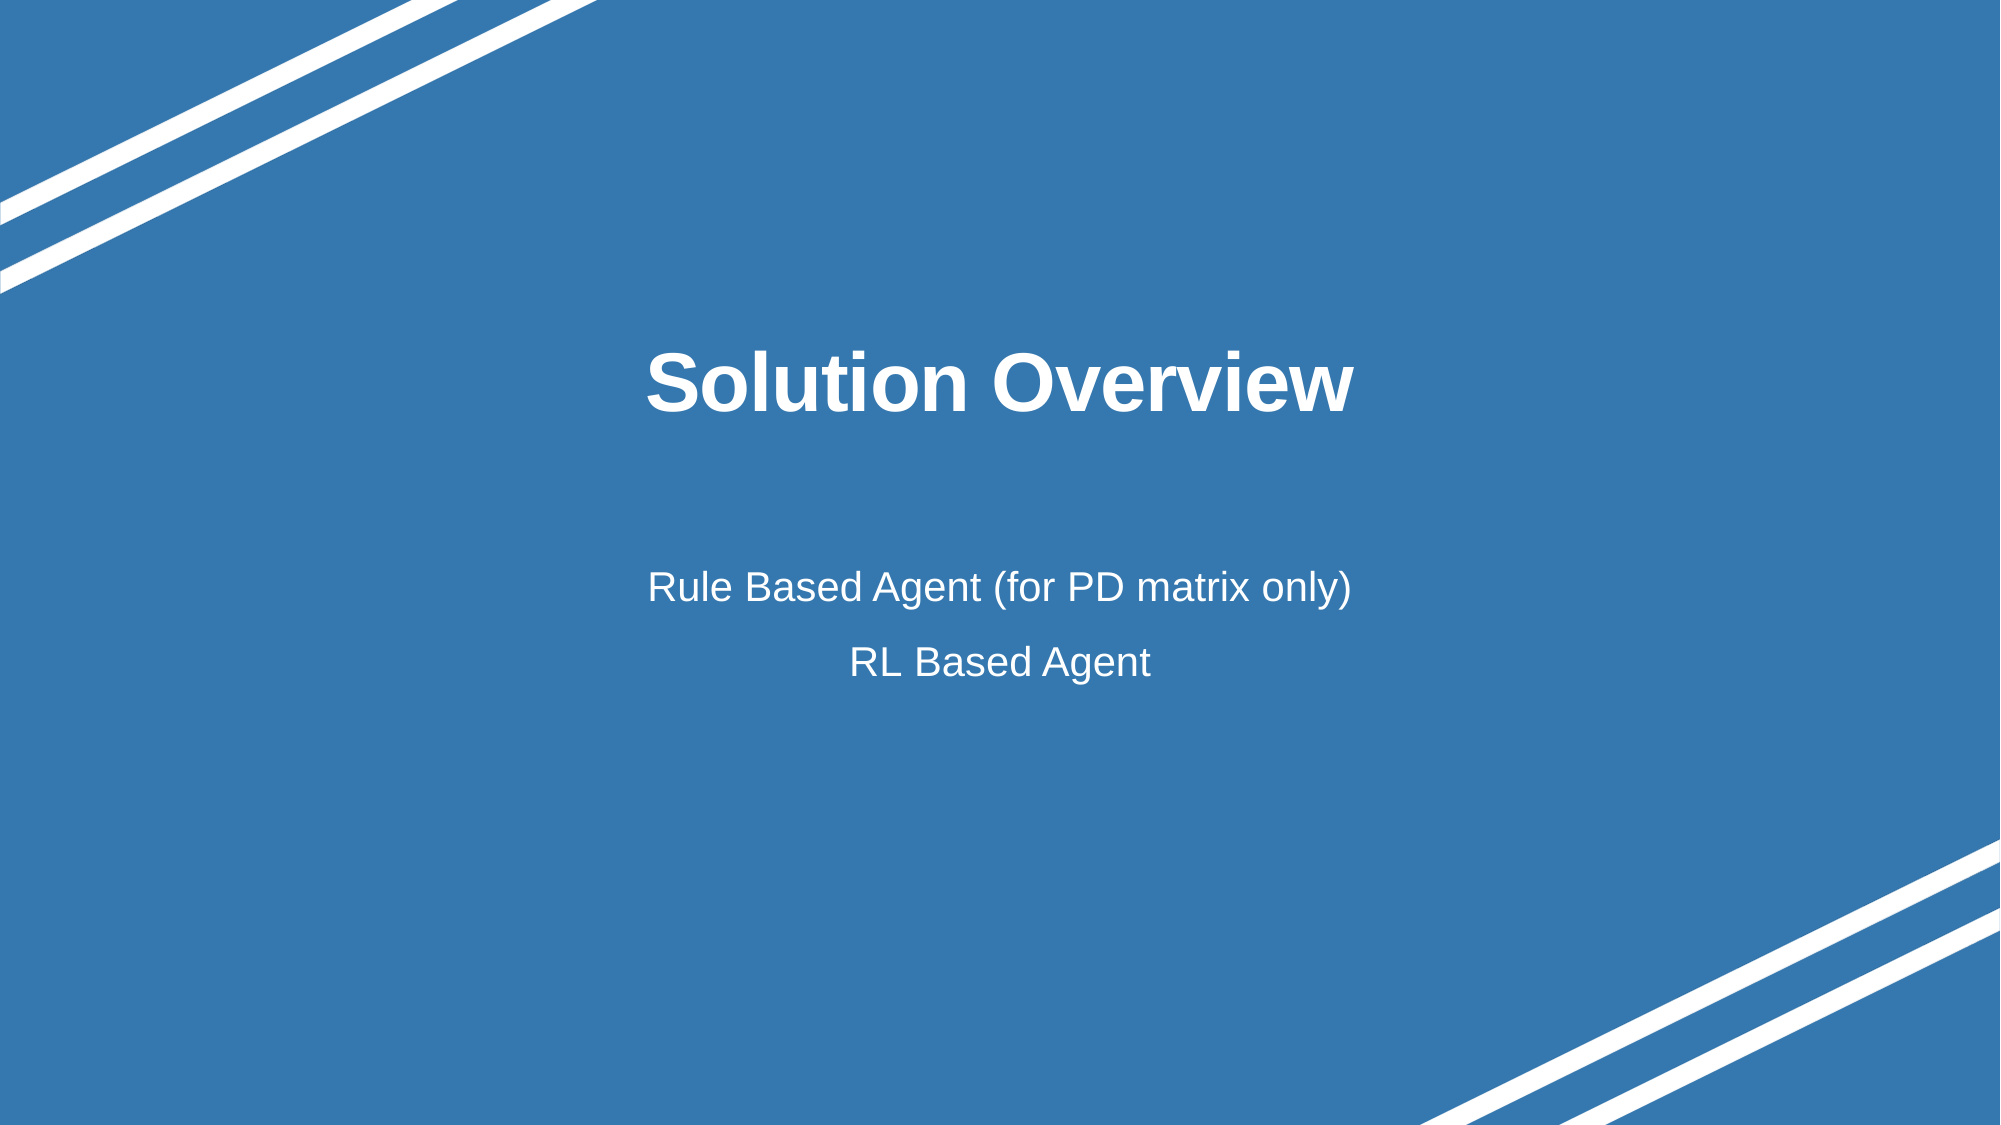

# Solution Overview
Rule Based Agent (for PD matrix only)
RL Based Agent